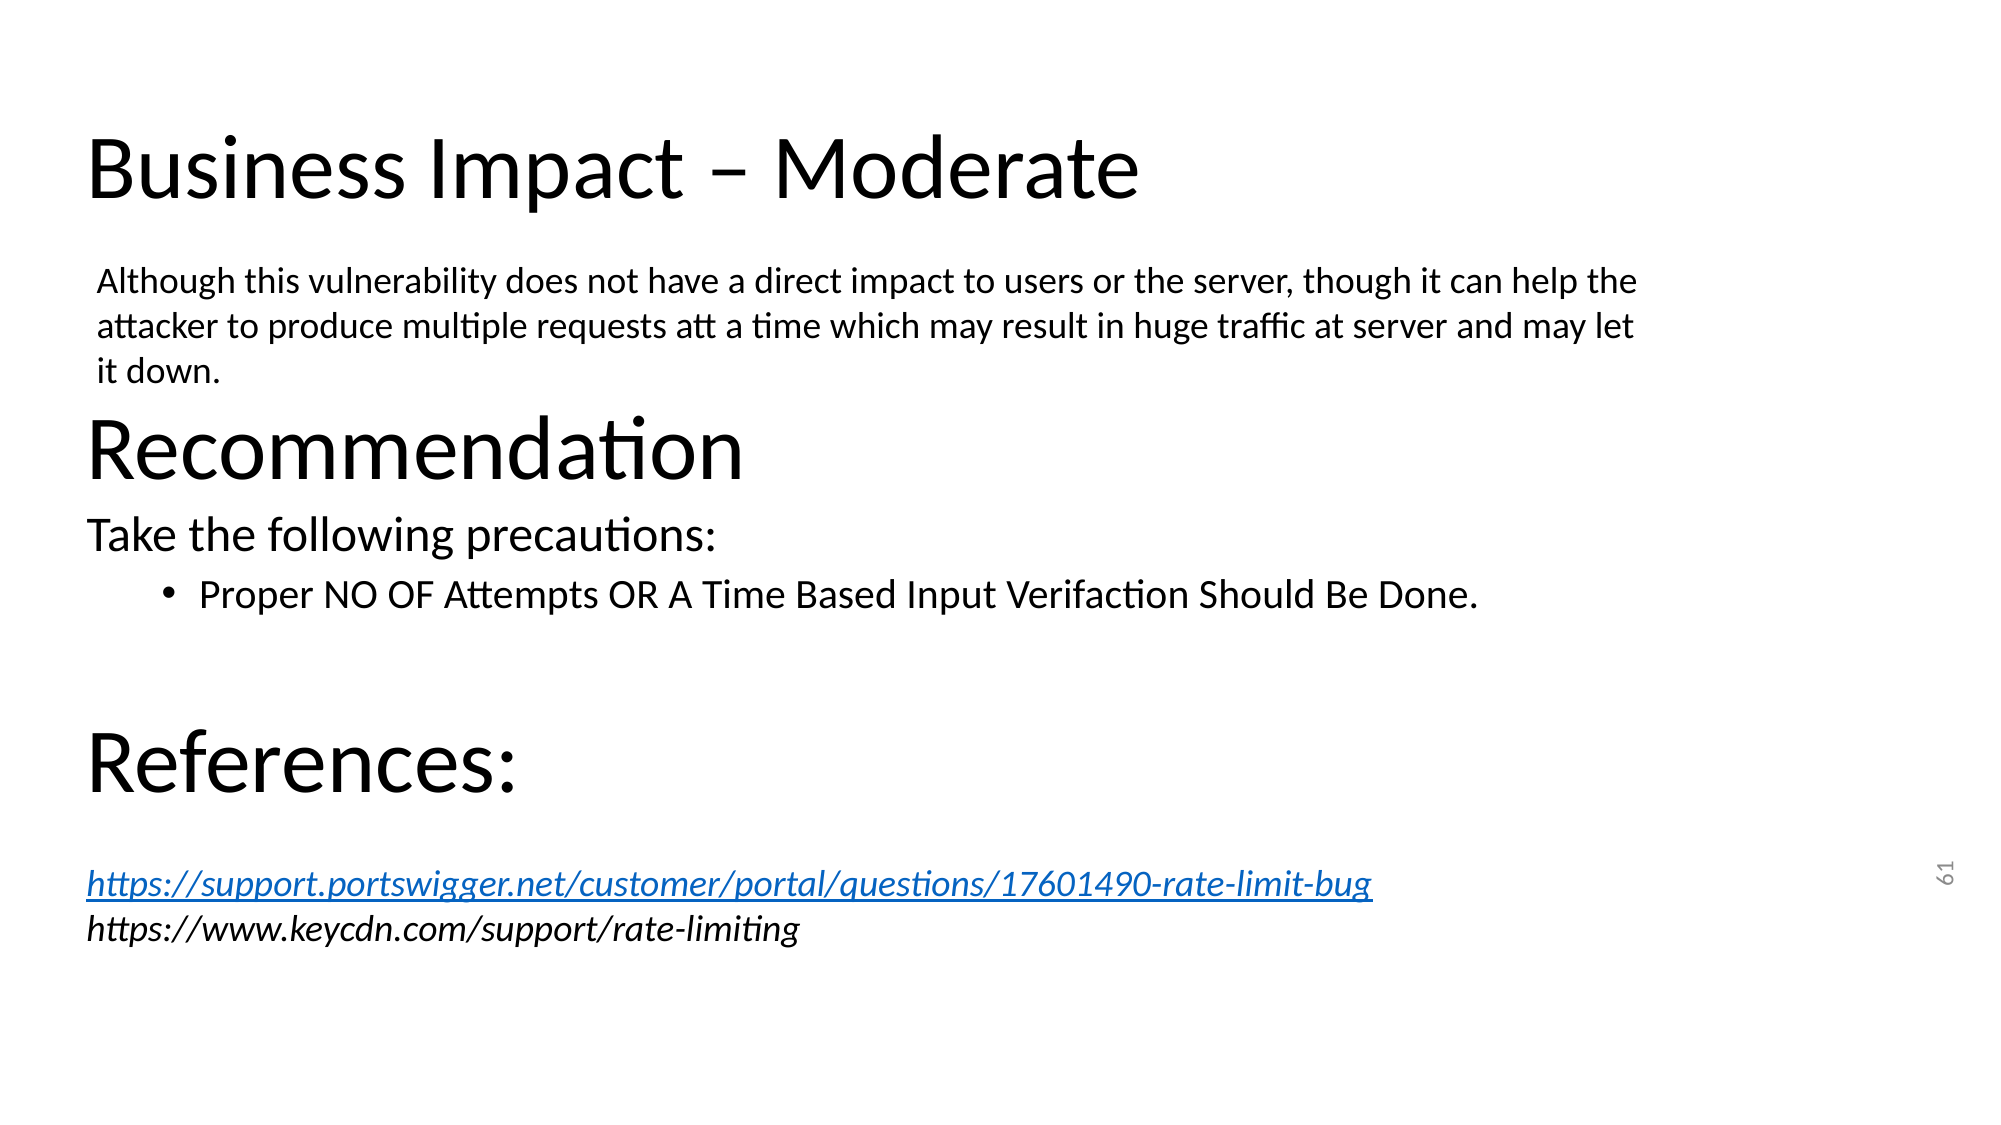

# Business Impact – Moderate
Although this vulnerability does not have a direct impact to users or the server, though it can help the attacker to produce multiple requests att a time which may result in huge traffic at server and may let it down.
Recommendation
Take the following precautions:
Proper NO OF Attempts OR A Time Based Input Verifaction Should Be Done.

References:
https://support.portswigger.net/customer/portal/questions/17601490-rate-limit-bug
https://www.keycdn.com/support/rate-limiting
61